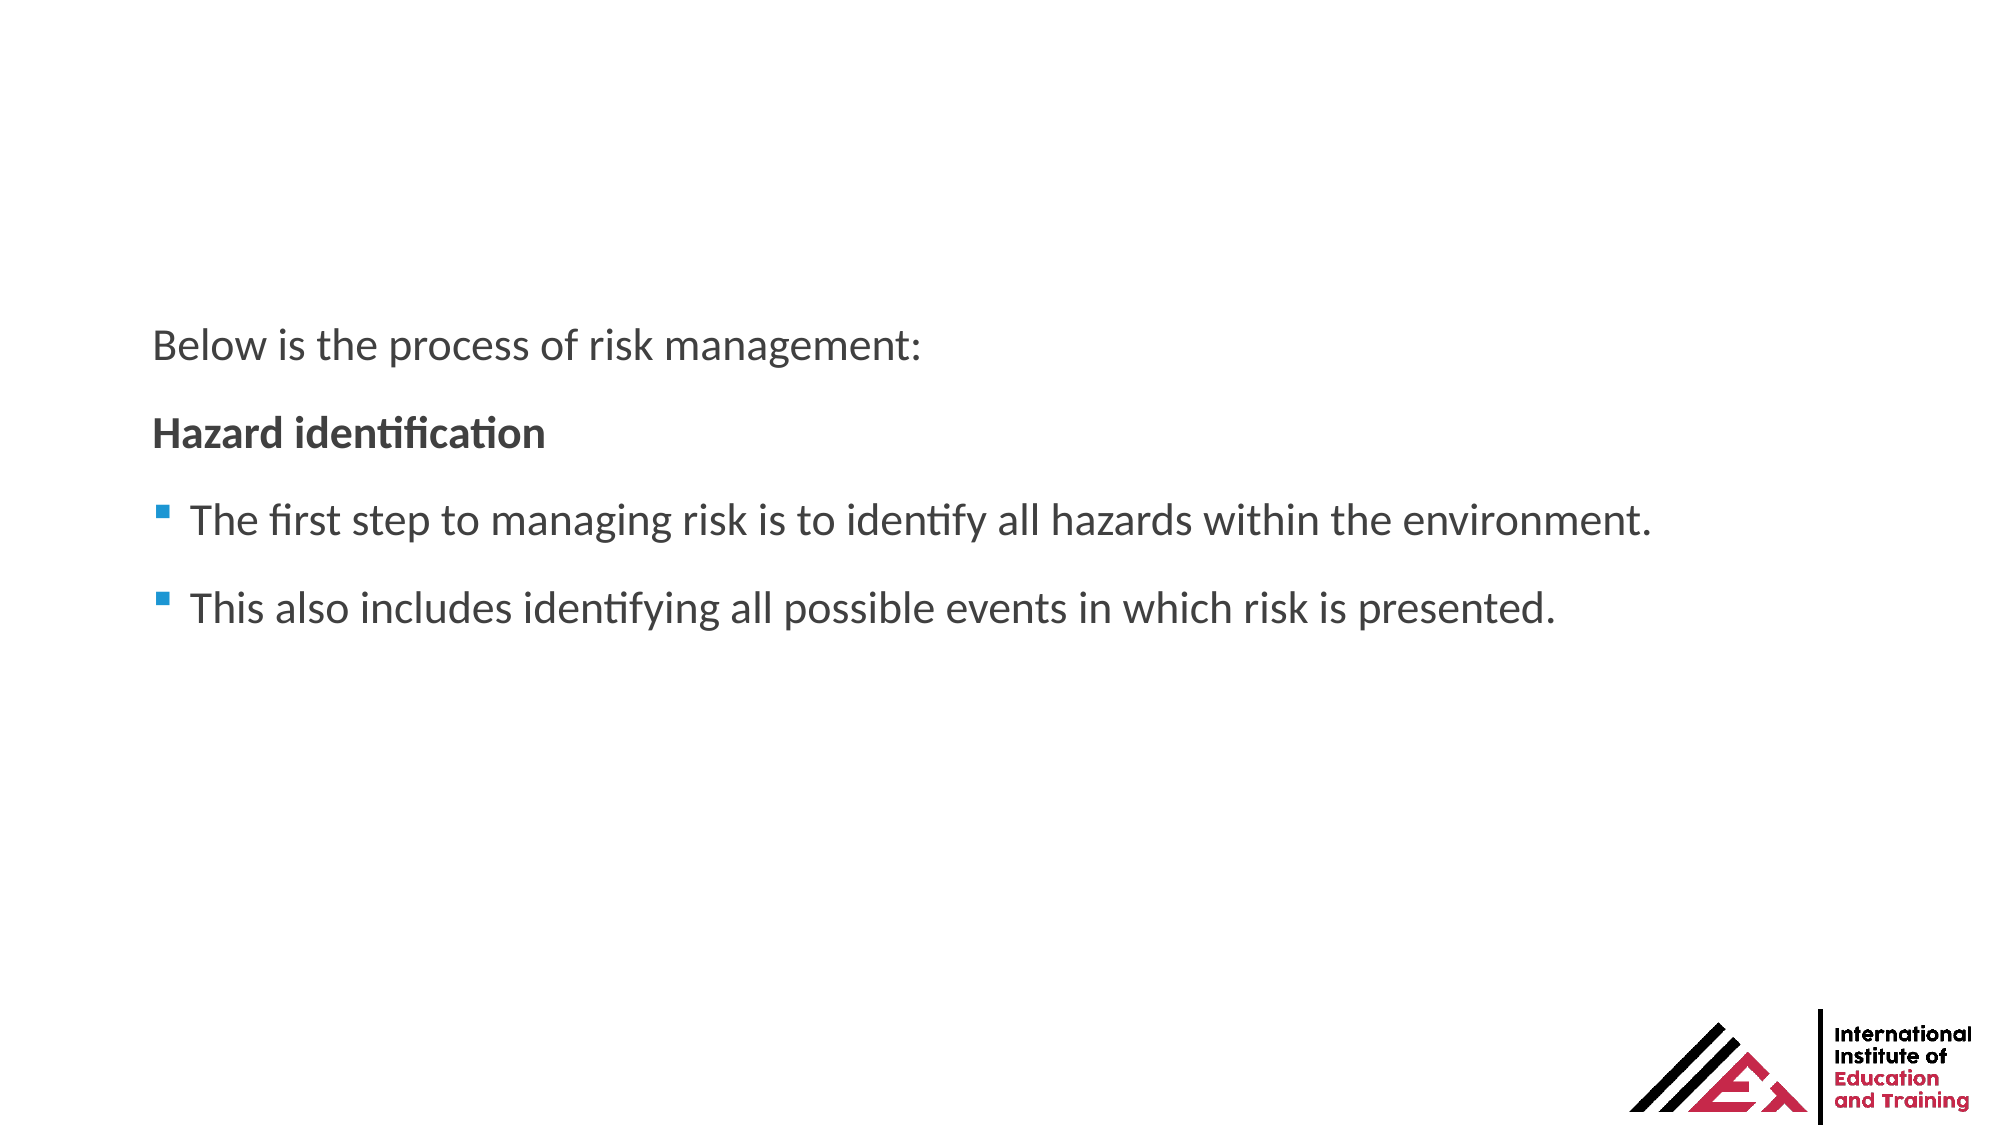

Below is the process of risk management:
Hazard identification
The first step to managing risk is to identify all hazards within the environment.
This also includes identifying all possible events in which risk is presented.